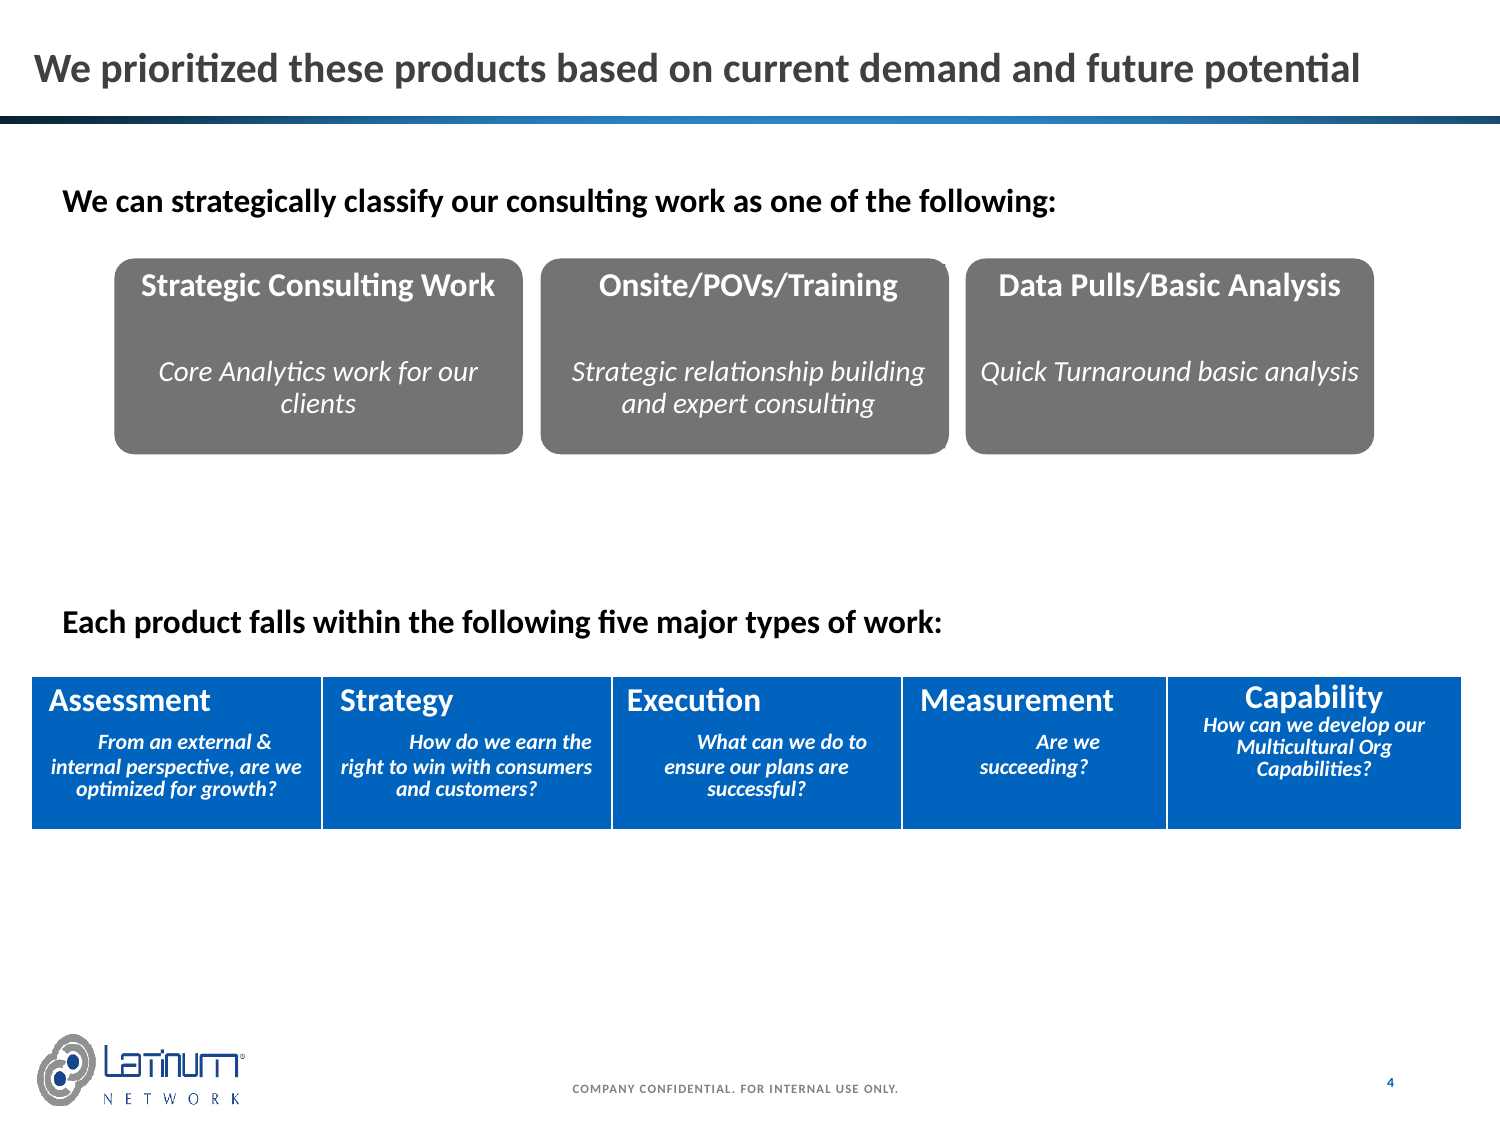

# We prioritized these products based on current demand and future potential
We can strategically classify our consulting work as one of the following:

Strategic Consulting Work

Core Analytics work for our clients

Onsite/POVs/Training

Strategic relationship building and expert consulting

Data Pulls/Basic Analysis

Quick Turnaround basic analysis
Each product falls within the following five major types of work:
| Assessment From an external & internal perspective, are we optimized for growth? | Strategy How do we earn the right to win with consumers and customers? | Execution What can we do to ensure our plans are successful? | Measurement Are we succeeding? | Capability How can we develop our Multicultural Org Capabilities? |
| --- | --- | --- | --- | --- |
4
COMPANY CONFIDENTIAL. FOR INTERNAL USE ONLY.